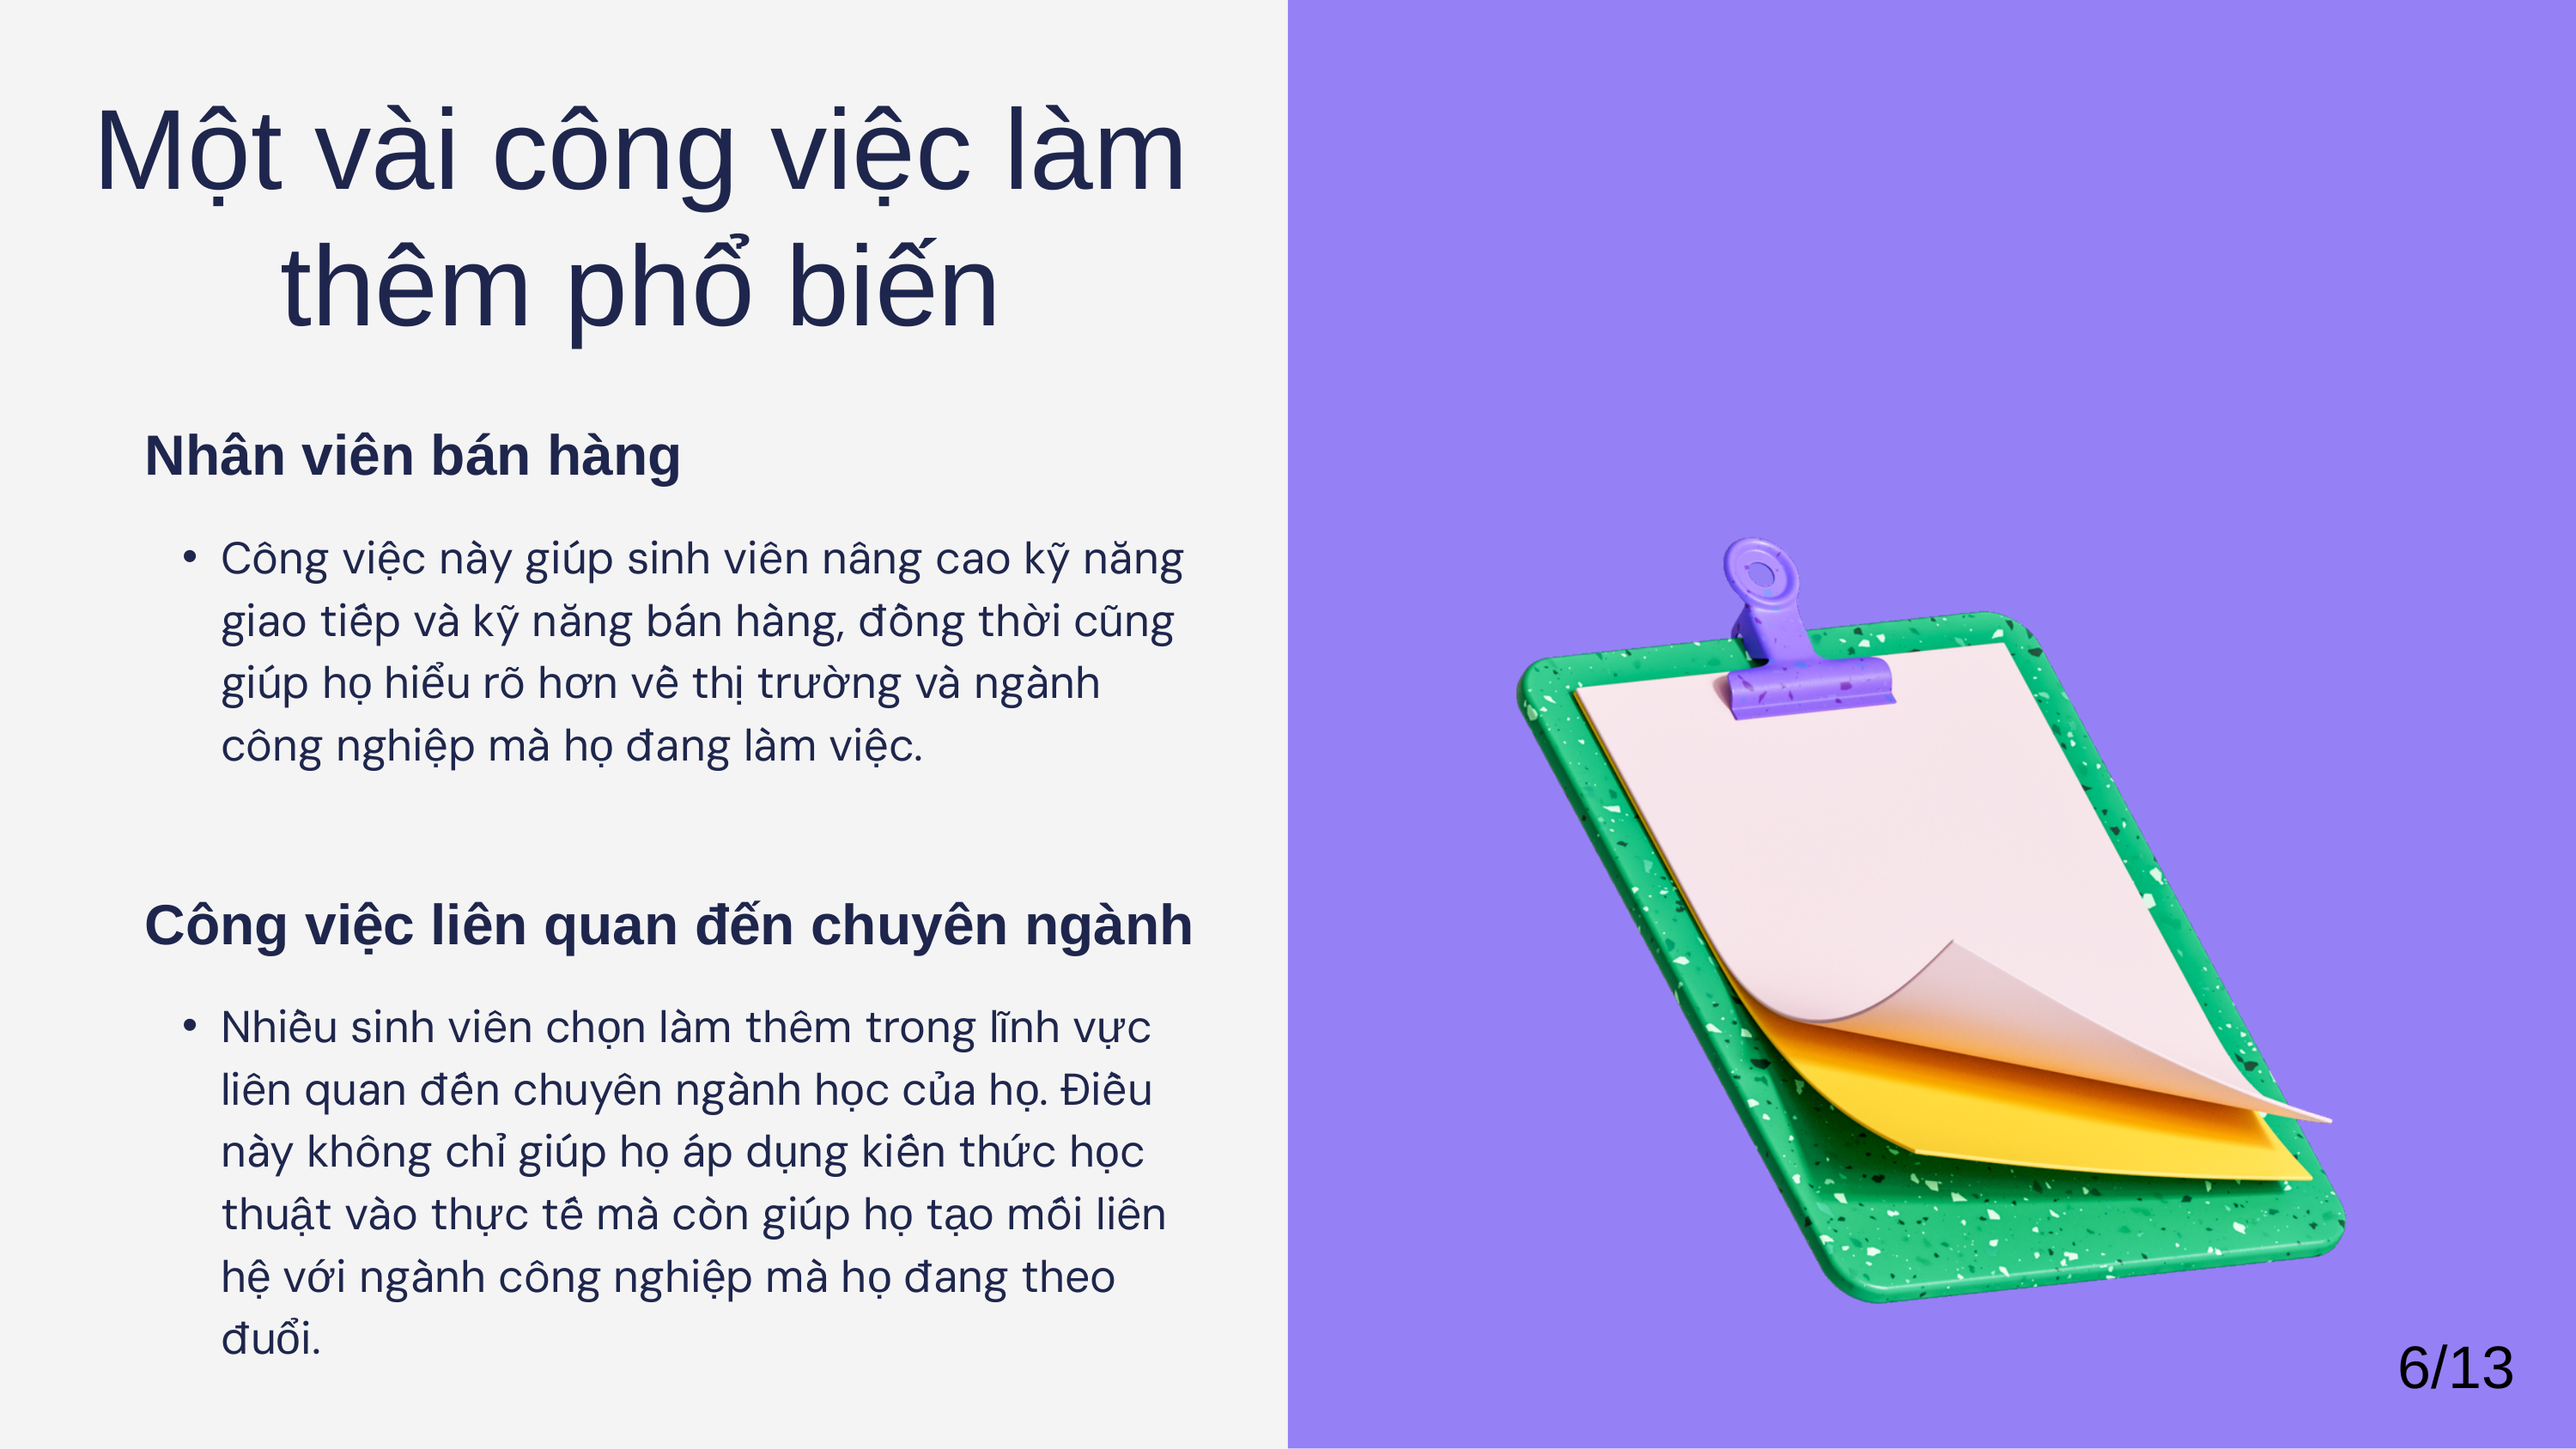

Một vài công việc làm thêm phổ biến
Nhân viên bán hàng
Công việc này giúp sinh viên nâng cao kỹ năng giao tiếp và kỹ năng bán hàng, đồng thời cũng giúp họ hiểu rõ hơn về thị trường và ngành công nghiệp mà họ đang làm việc.

Công việc liên quan đến chuyên ngành
Nhiều sinh viên chọn làm thêm trong lĩnh vực liên quan đến chuyên ngành học của họ. Điều này không chỉ giúp họ áp dụng kiến thức học thuật vào thực tế mà còn giúp họ tạo mối liên hệ với ngành công nghiệp mà họ đang theo đuổi.

6/13